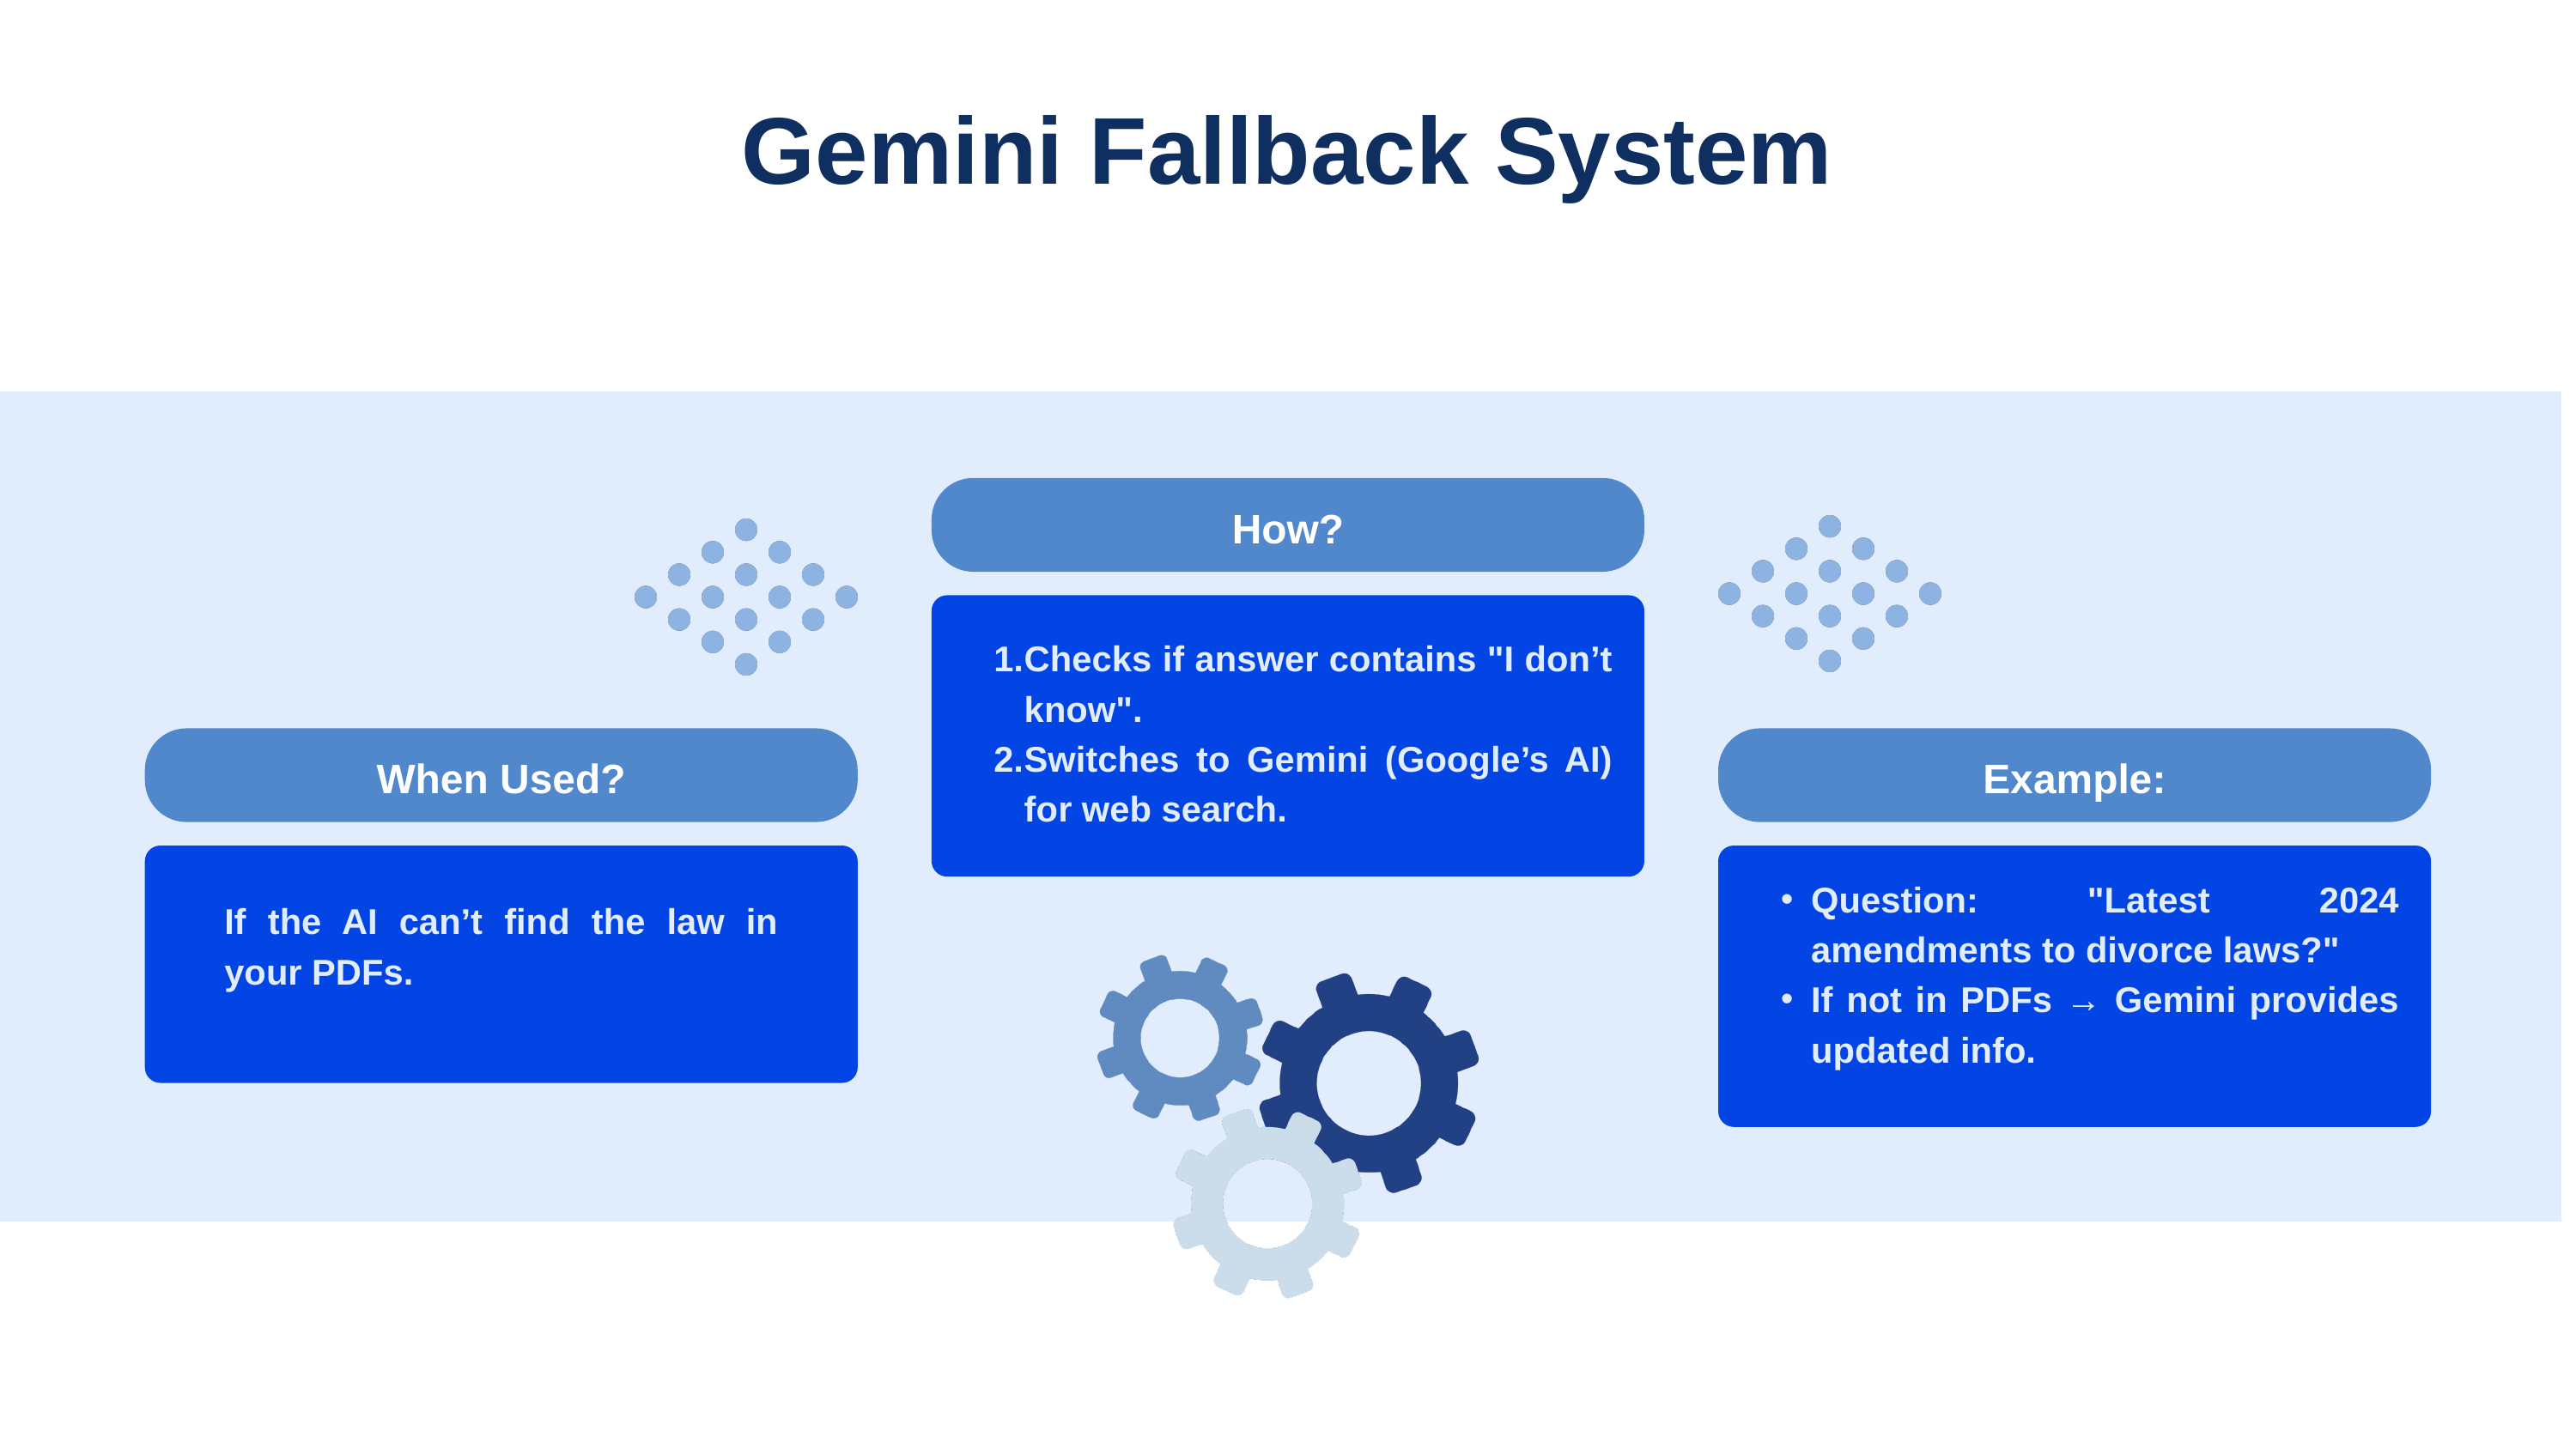

Gemini Fallback System

How?

Checks if answer contains "I don’t know".
Switches to Gemini (Google’s AI) for web search.

When Used?
Example:

Question: "Latest 2024 amendments to divorce laws?"
If not in PDFs → Gemini provides updated info.

If the AI can’t find the law in your PDFs.